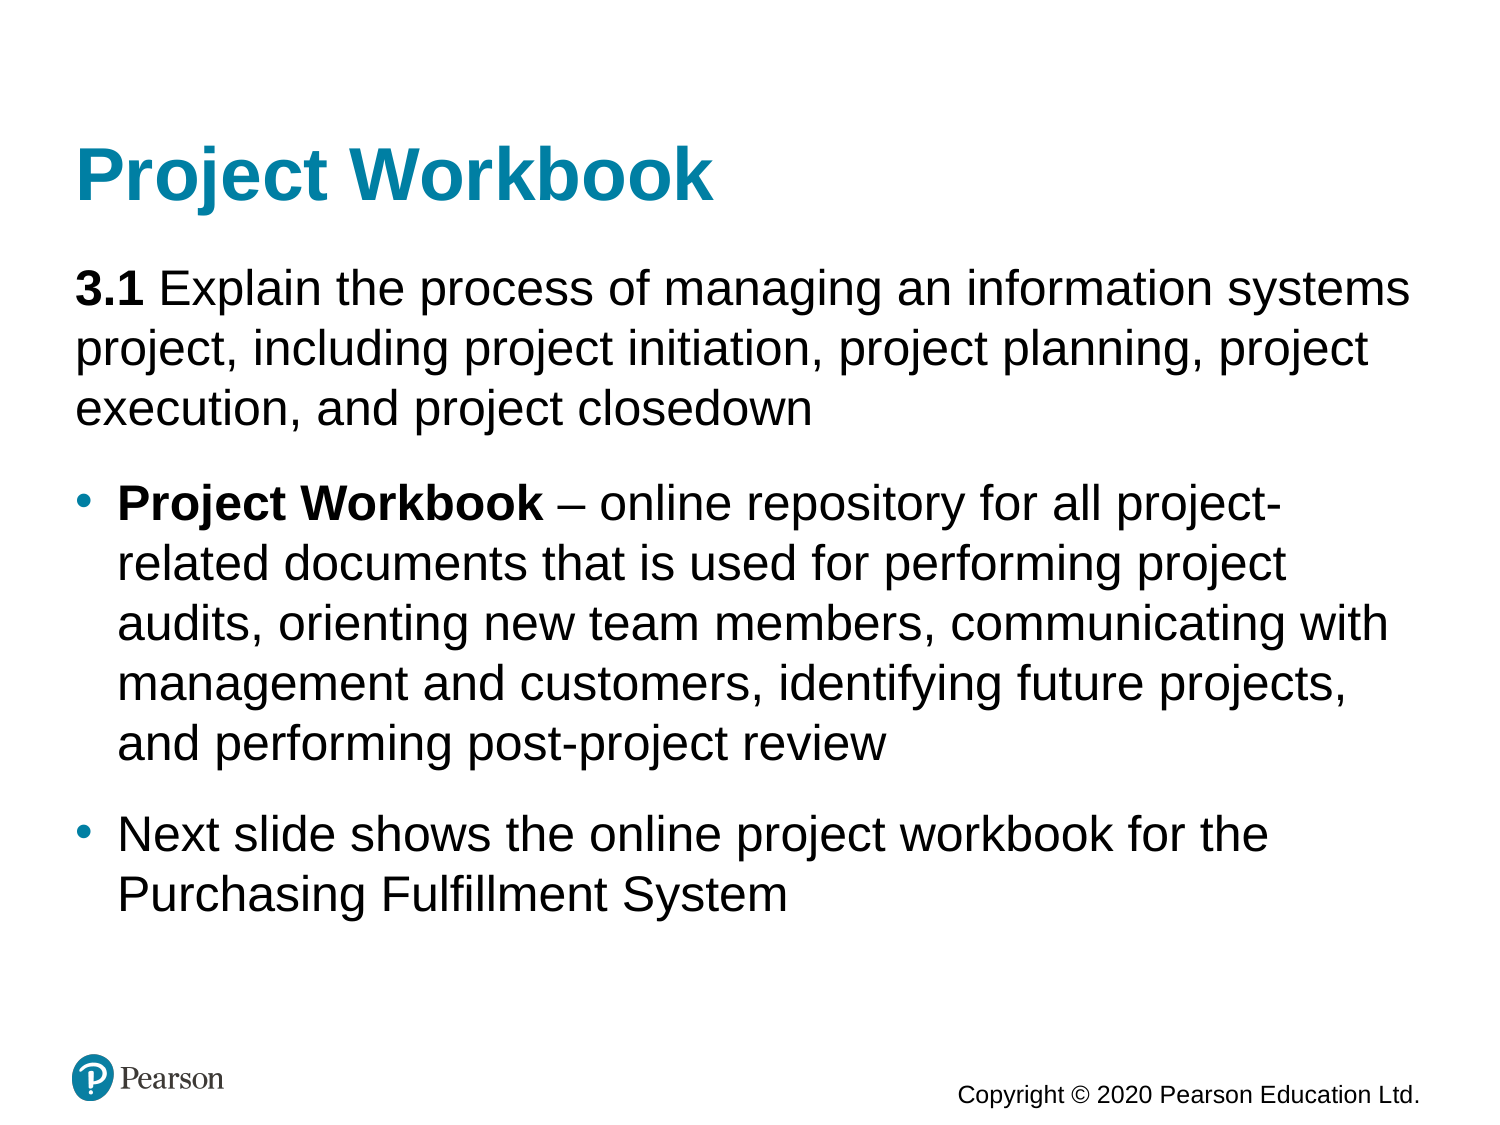

# Project Workbook
3.1 Explain the process of managing an information systems project, including project initiation, project planning, project execution, and project closedown
Project Workbook – online repository for all project-related documents that is used for performing project audits, orienting new team members, communicating with management and customers, identifying future projects, and performing post-project review
Next slide shows the online project workbook for the Purchasing Fulfillment System